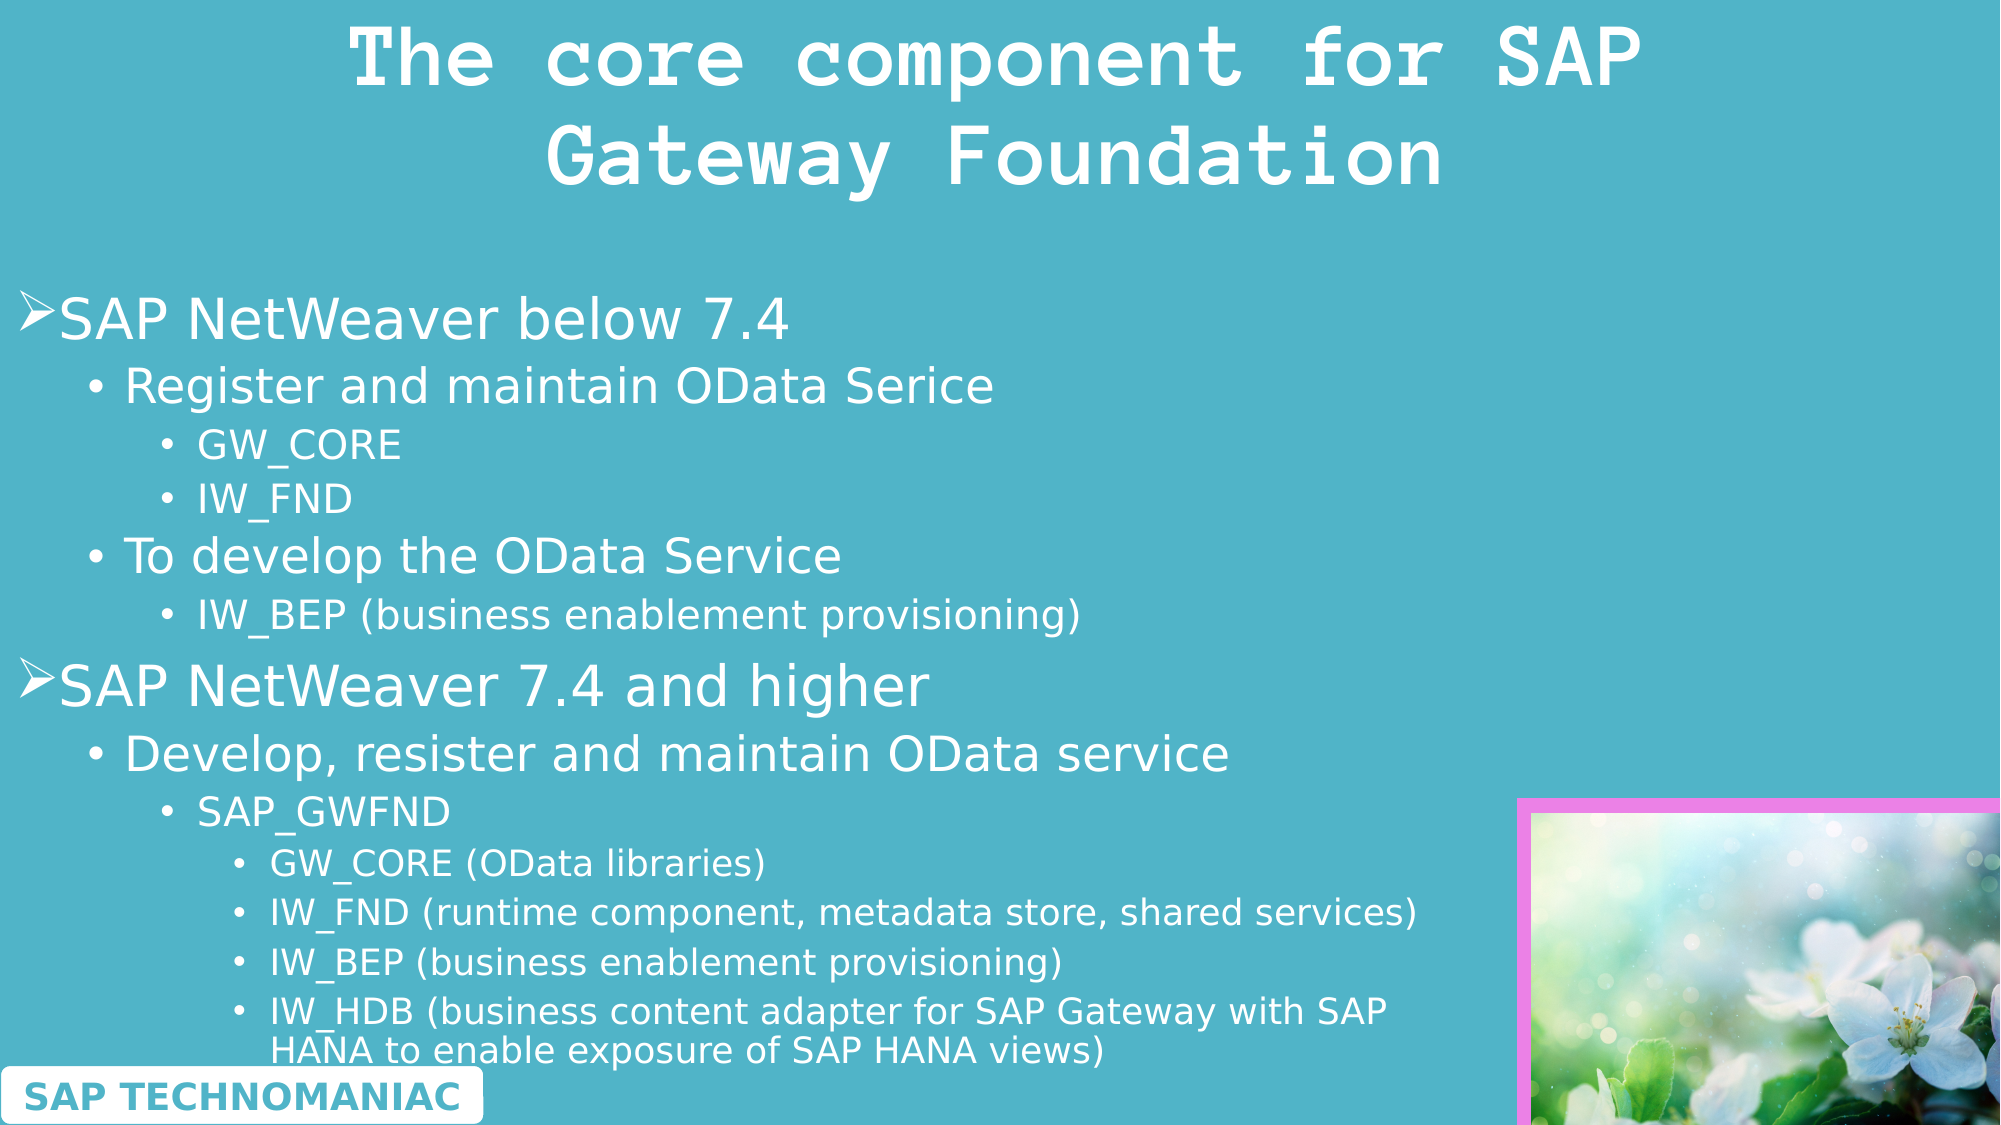

# The core component for SAP Gateway Foundation

SAP NetWeaver below 7.4
Register and maintain OData Serice
GW_CORE
IW_FND
To develop the OData Service
IW_BEP (business enablement provisioning)
SAP NetWeaver 7.4 and higher
Develop, resister and maintain OData service
SAP_GWFND
GW_CORE (OData libraries)
IW_FND (runtime component, metadata store, shared services)
IW_BEP (business enablement provisioning)
IW_HDB (business content adapter for SAP Gateway with SAP HANA to enable exposure of SAP HANA views)